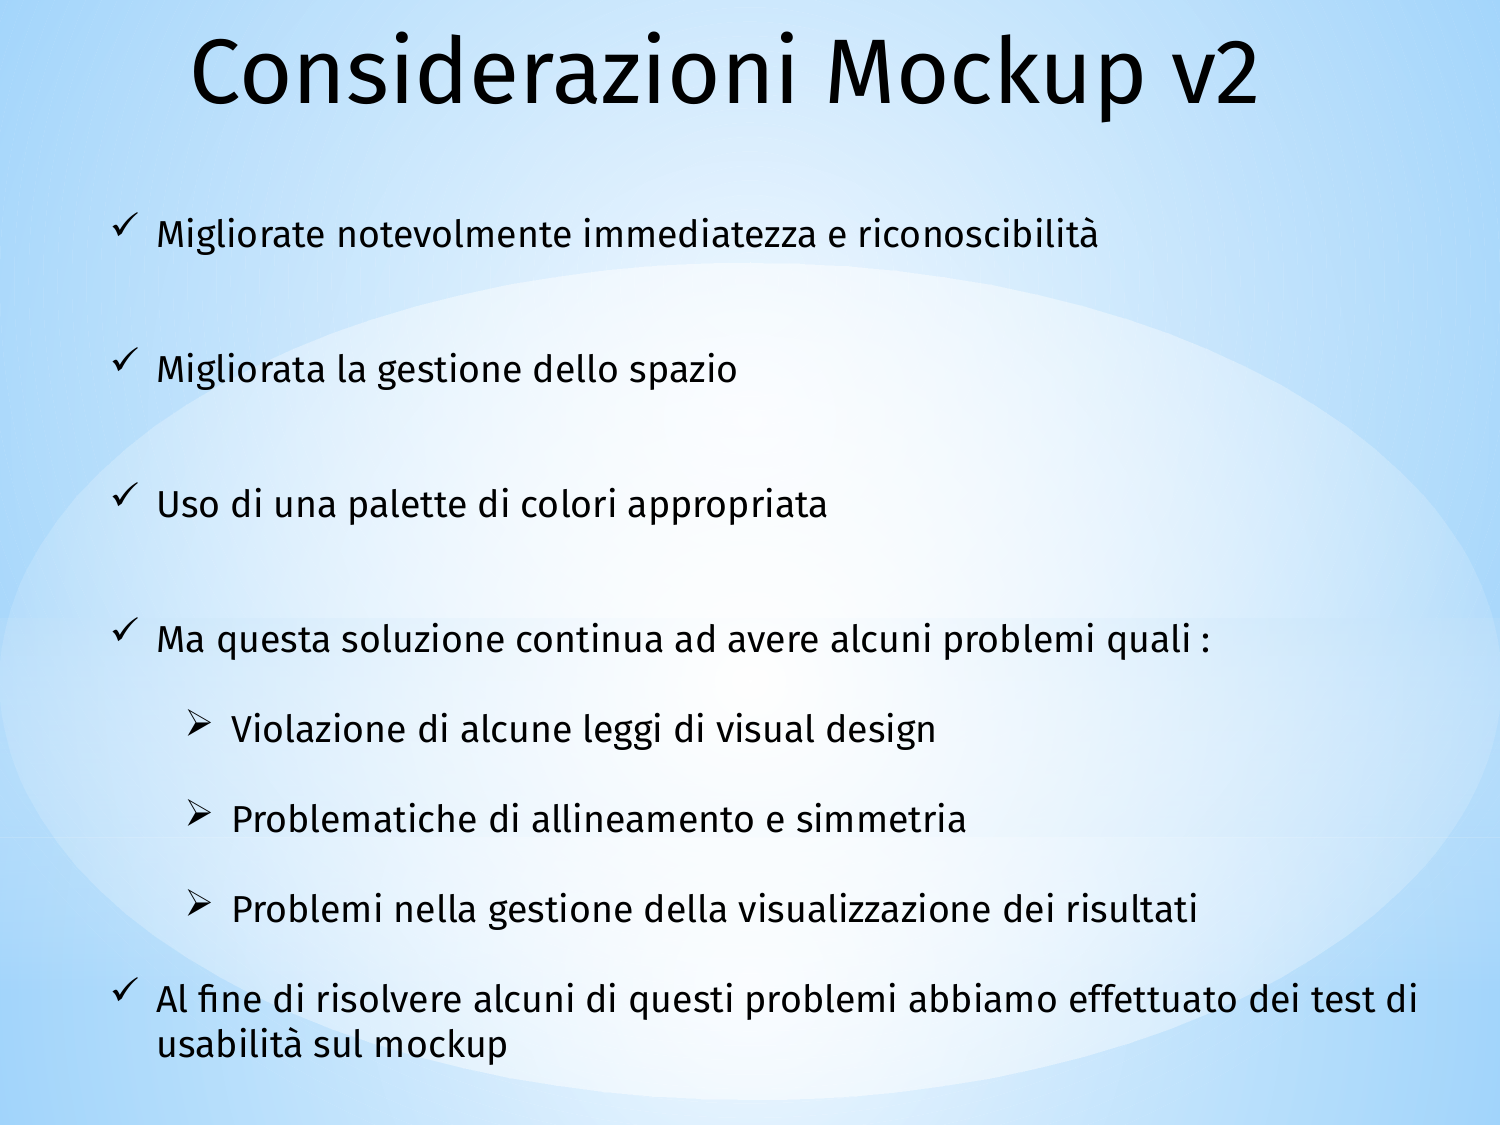

Considerazioni Mockup v2
Migliorate notevolmente immediatezza e riconoscibilità

Migliorata la gestione dello spazio

Uso di una palette di colori appropriata

Ma questa soluzione continua ad avere alcuni problemi quali :

Violazione di alcune leggi di visual design

Problematiche di allineamento e simmetria

Problemi nella gestione della visualizzazione dei risultati

Al fine di risolvere alcuni di questi problemi abbiamo effettuato dei test di usabilità sul mockup